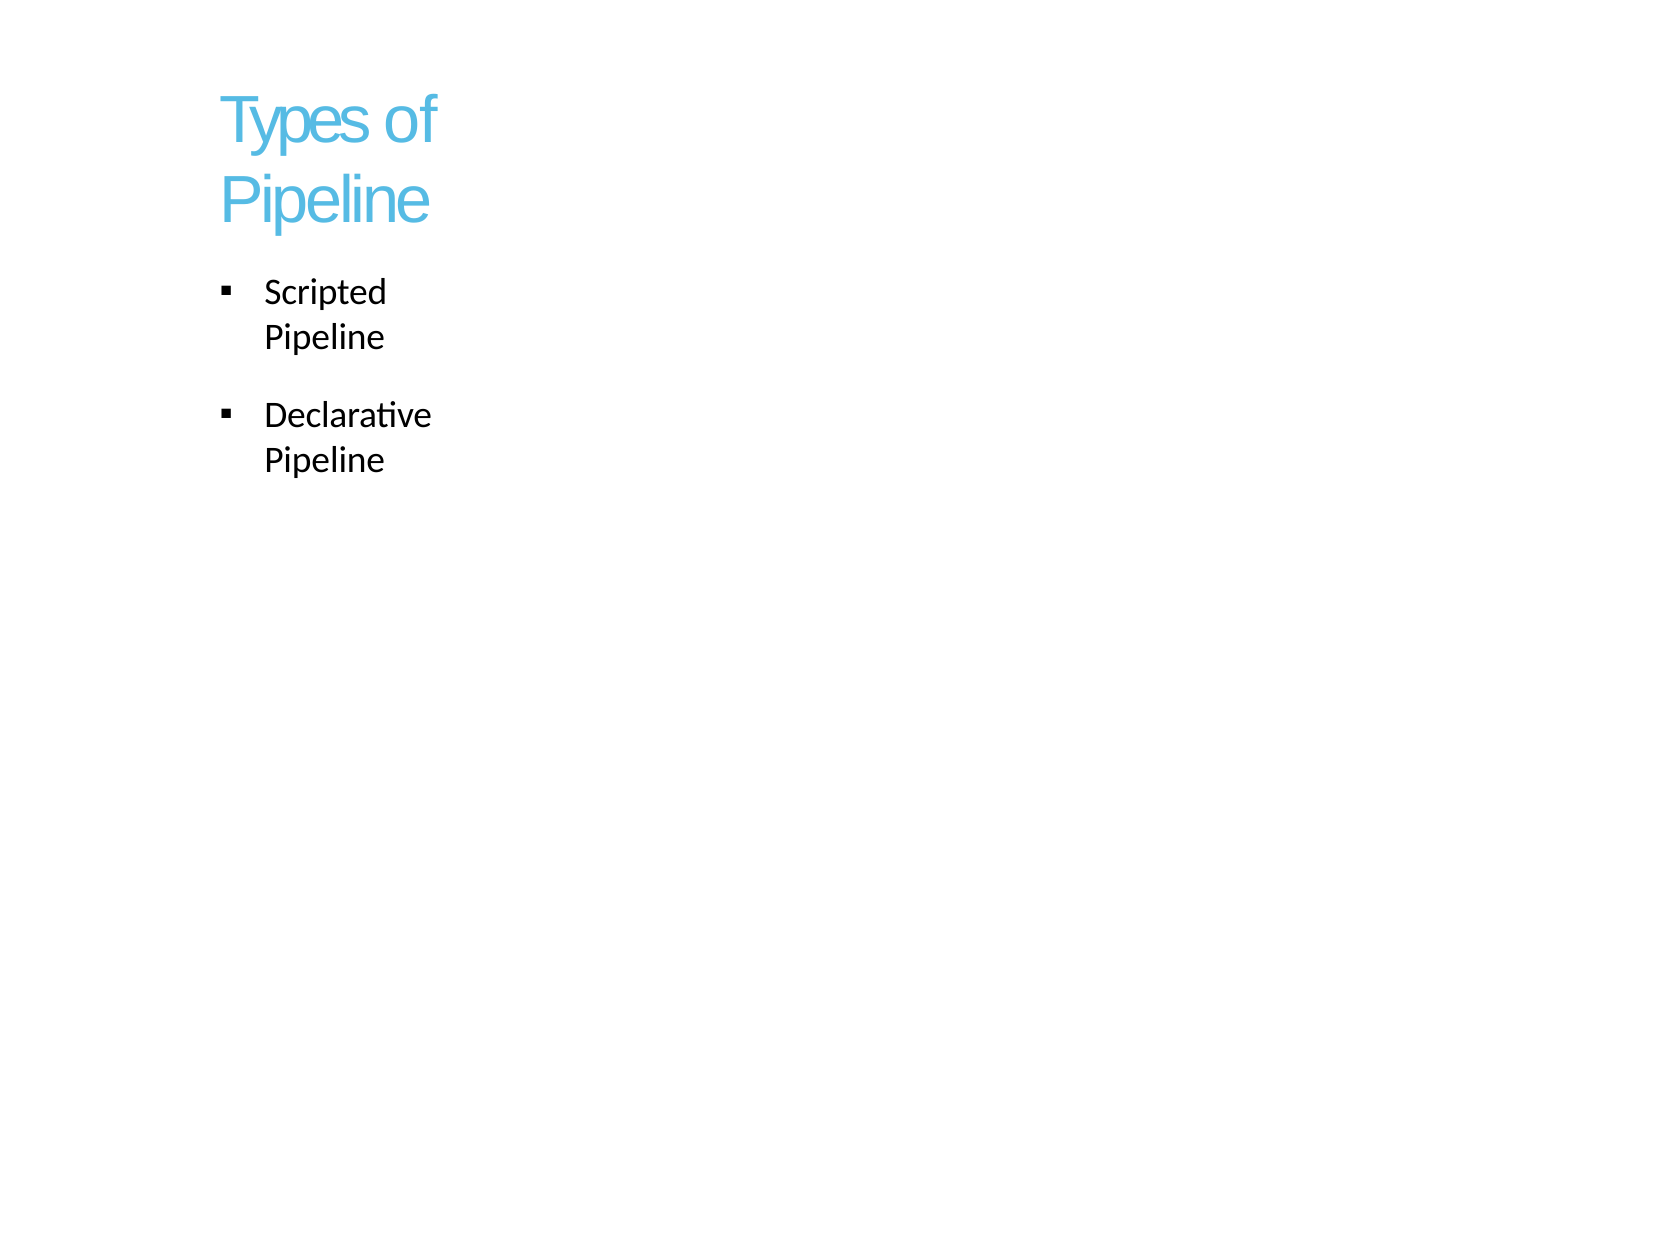

Types of Pipeline
Scripted Pipeline
Declarative Pipeline